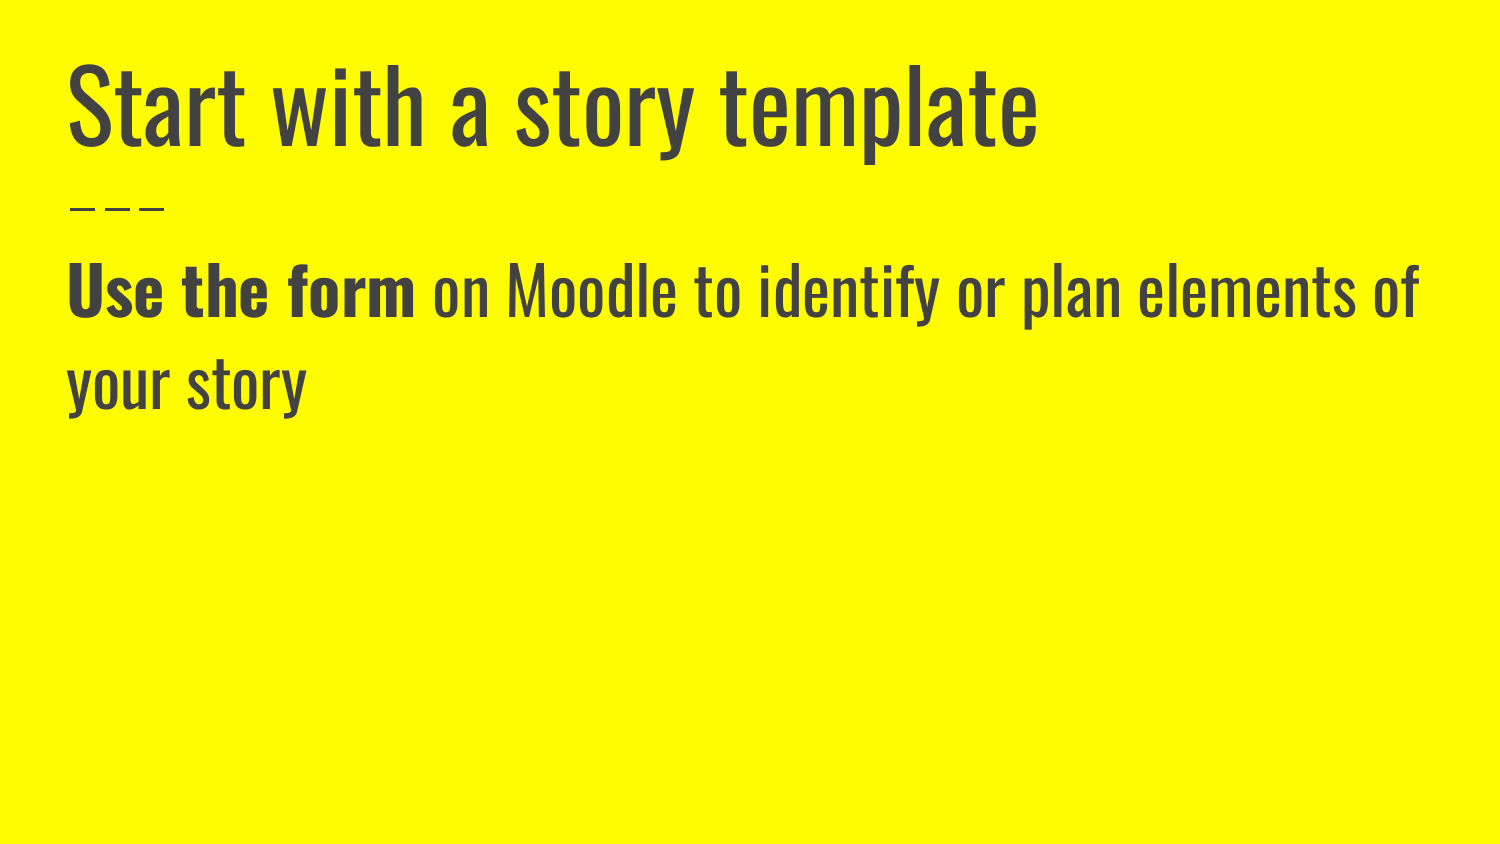

# Start with a story template
Use the form on Moodle to identify or plan elements of your story